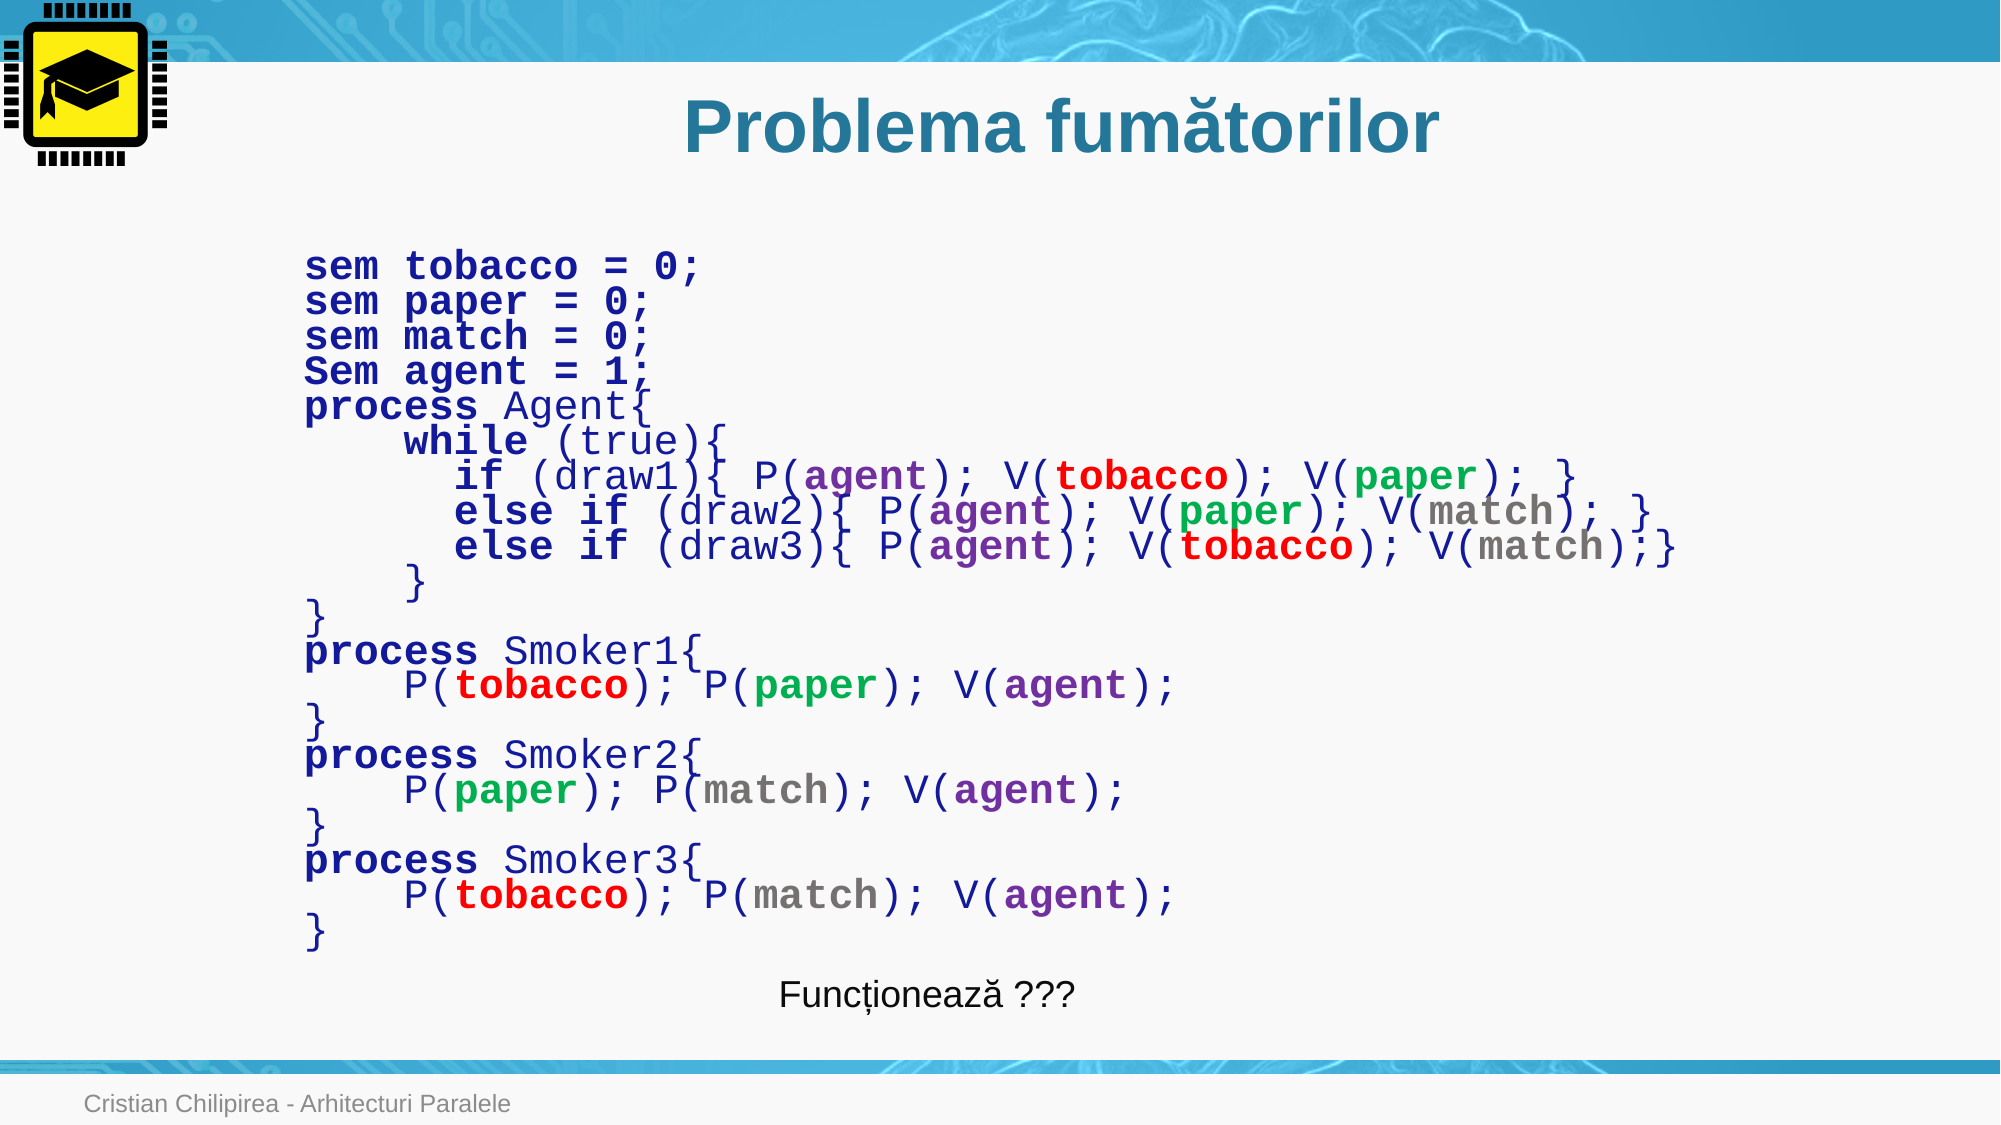

# Problema fumătorilor
sem tobacco = 0;
sem paper = 0;
sem match = 0;
Sem agent = 1;
process Agent{
    while (true){
      if (draw1){ P(agent); V(tobacco); V(paper); }
      else if (draw2){ P(agent); V(paper); V(match); }
      else if (draw3){ P(agent); V(tobacco); V(match);}
    }
}
process Smoker1{
    P(tobacco); P(paper); V(agent);
}
process Smoker2{
    P(paper); P(match); V(agent);
}
process Smoker3{
    P(tobacco); P(match); V(agent);
}
Funcționează ???
Cristian Chilipirea - Arhitecturi Paralele